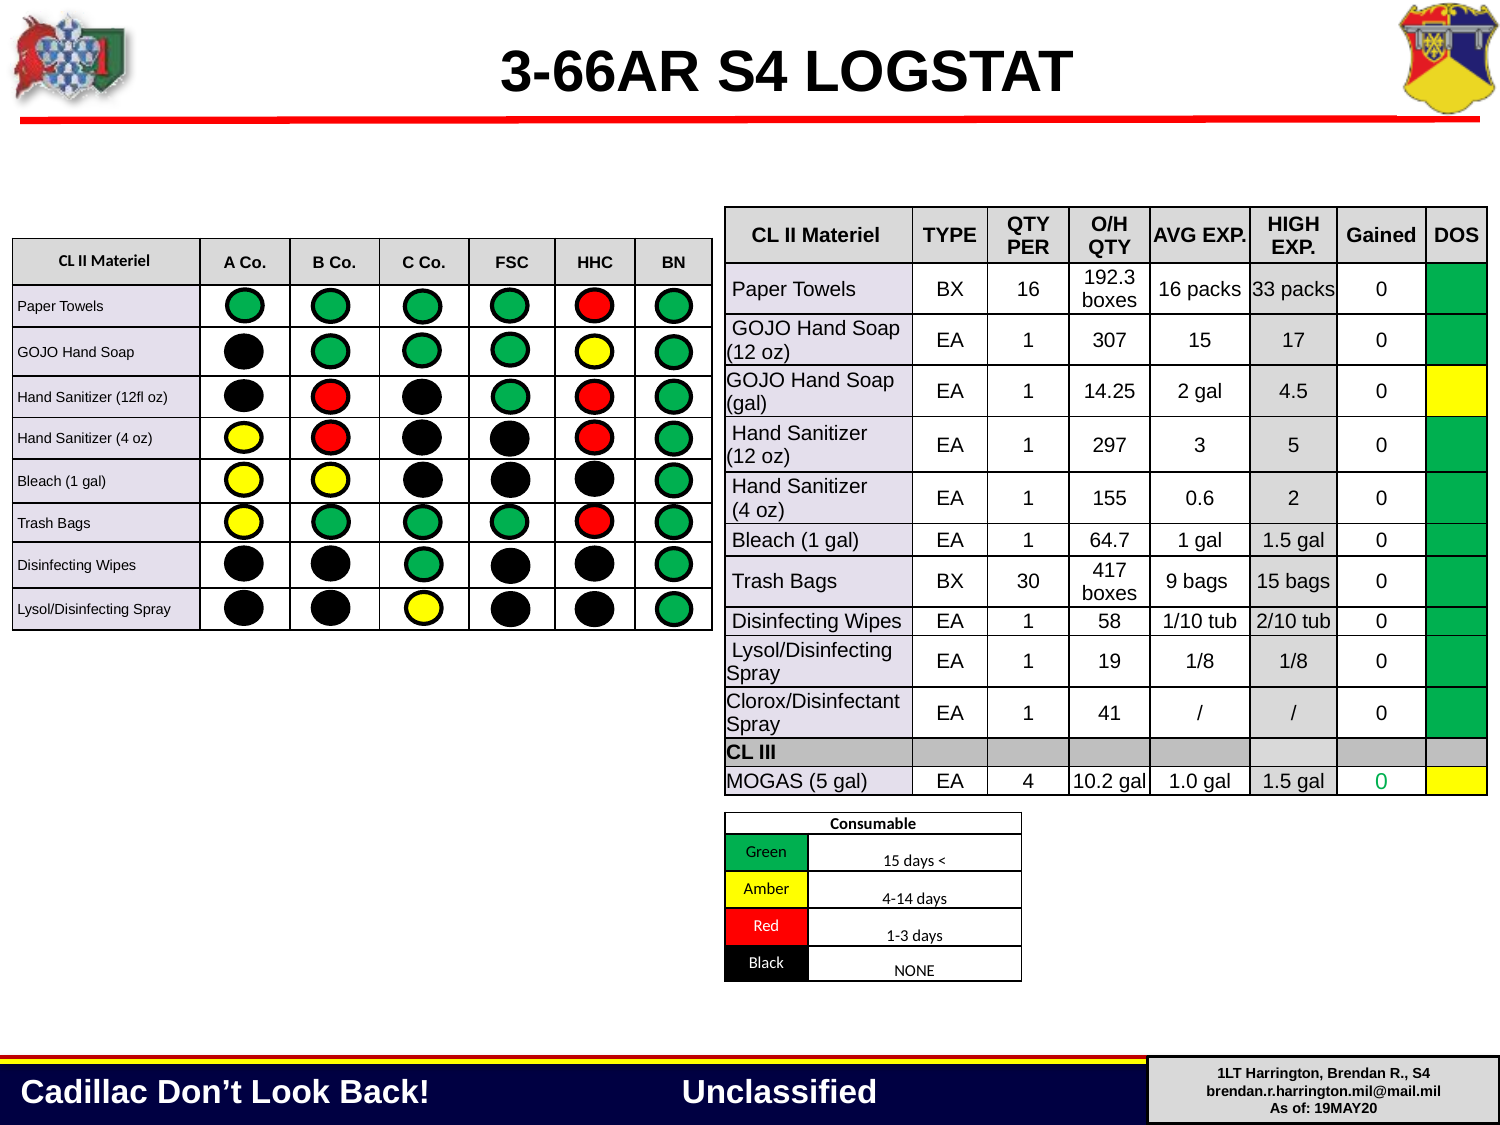

3-66AR S4 LOGSTAT
| CL II Materiel | TYPE | QTY PER | O/H QTY | AVG EXP. | HIGH EXP. | Gained | DOS |
| --- | --- | --- | --- | --- | --- | --- | --- |
| Paper Towels | BX | 16 | 192.3 boxes | 16 packs | 33 packs | 0 |  |
| GOJO Hand Soap (12 oz) | EA | 1 | 307 | 15 | 17 | 0 |  |
| GOJO Hand Soap (gal) | EA | 1 | 14.25 | 2 gal | 4.5 | 0 |  |
| Hand Sanitizer (12 oz) | EA | 1 | 297 | 3 | 5 | 0 |  |
| Hand Sanitizer (4 oz) | EA | 1 | 155 | 0.6 | 2 | 0 |  |
| Bleach (1 gal) | EA | 1 | 64.7 | 1 gal | 1.5 gal | 0 |  |
| Trash Bags | BX | 30 | 417 boxes | 9 bags | 15 bags | 0 |  |
| Disinfecting Wipes | EA | 1 | 58 | 1/10 tub | 2/10 tub | 0 |  |
| Lysol/Disinfecting Spray | EA | 1 | 19 | 1/8 | 1/8 | 0 |  |
| Clorox/Disinfectant Spray | EA | 1 | 41 | / | / | 0 |  |
| CL III |  |  |  |  |  |  |  |
| MOGAS (5 gal) | EA | 4 | 10.2 gal | 1.0 gal | 1.5 gal | 0 |  |
| CL II Materiel | A Co. | B Co. | C Co. | FSC | HHC | BN |
| --- | --- | --- | --- | --- | --- | --- |
| Paper Towels |  |  |  |  |  |  |
| GOJO Hand Soap |  |  |  |  |  |  |
| Hand Sanitizer (12fl oz) |  |  |  |  |  |  |
| Hand Sanitizer (4 oz) |  |  |  |  |  |  |
| Bleach (1 gal) |  |  |  |  |  |  |
| Trash Bags |  |  |  |  |  |  |
| Disinfecting Wipes |  |  |  |  |  |  |
| Lysol/Disinfecting Spray |  |  |  |  |  |  |

v

| Consumable |  |
| --- | --- |
| Green | 15 days < |
| Amber | 4-14 days |
| Red | 1-3 days |
| Black | NONE |
1LT Harrington, Brendan R., S4
brendan.r.harrington.mil@mail.mil
As of: 19MAY20